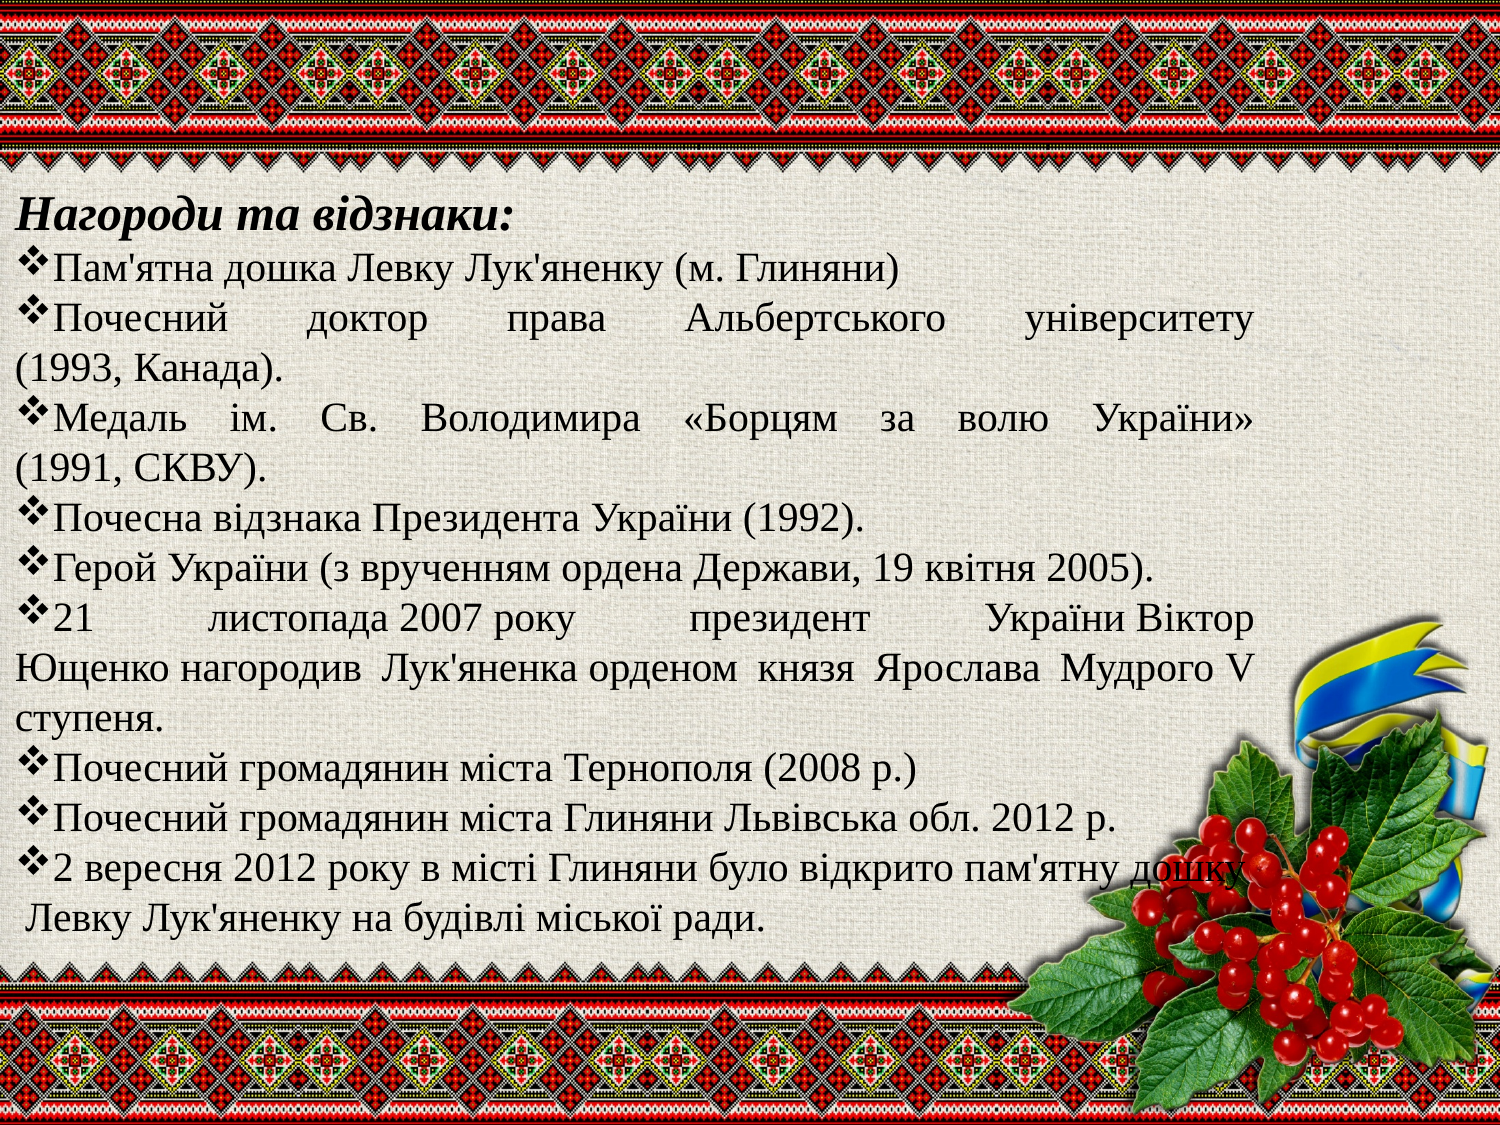

Нагороди та відзнаки:
Пам'ятна дошка Левку Лук'яненку (м. Глиняни)
Почесний доктор права Альбертського університету (1993, Канада).
Медаль ім. Св. Володимира «Борцям за волю України» (1991, СКВУ).
Почесна відзнака Президента України (1992).
Герой України (з врученням ордена Держави, 19 квітня 2005).
21 листопада 2007 року президент України Віктор Ющенко нагородив Лук'яненка орденом князя Ярослава Мудрого V ступеня.
Почесний громадянин міста Тернополя (2008 р.)
Почесний громадянин міста Глиняни Львівська обл. 2012 р.
2 вересня 2012 року в місті Глиняни було відкрито пам'ятну дошку
 Левку Лук'яненку на будівлі міської ради.